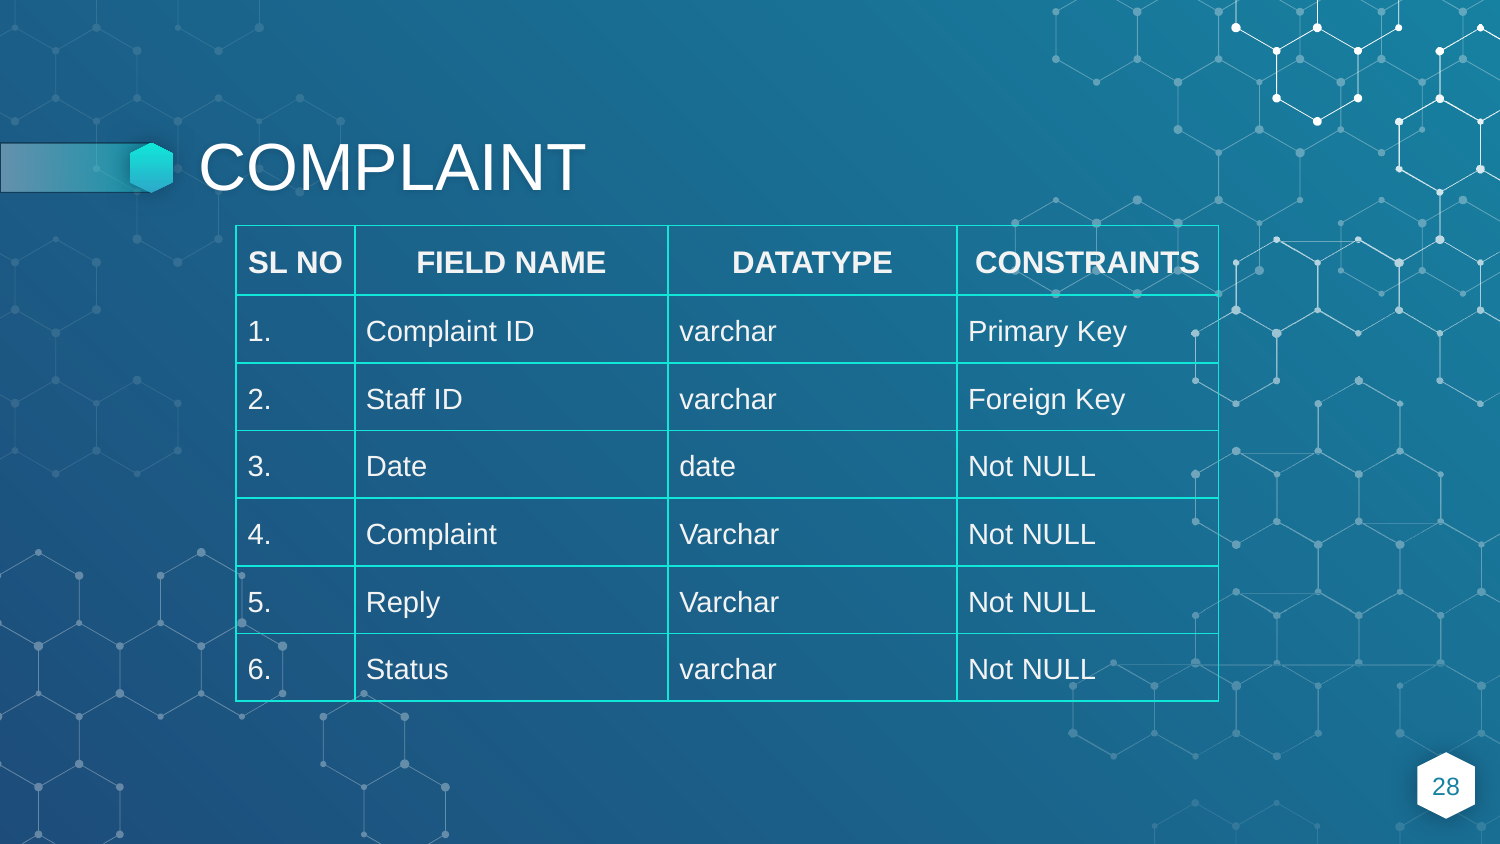

# COMPLAINT
| SL NO | FIELD NAME | DATATYPE | CONSTRAINTS |
| --- | --- | --- | --- |
| 1. | Complaint ID | varchar | Primary Key |
| 2. | Staff ID | varchar | Foreign Key |
| 3. | Date | date | Not NULL |
| 4. | Complaint | Varchar | Not NULL |
| 5. | Reply | Varchar | Not NULL |
| 6. | Status | varchar | Not NULL |
28